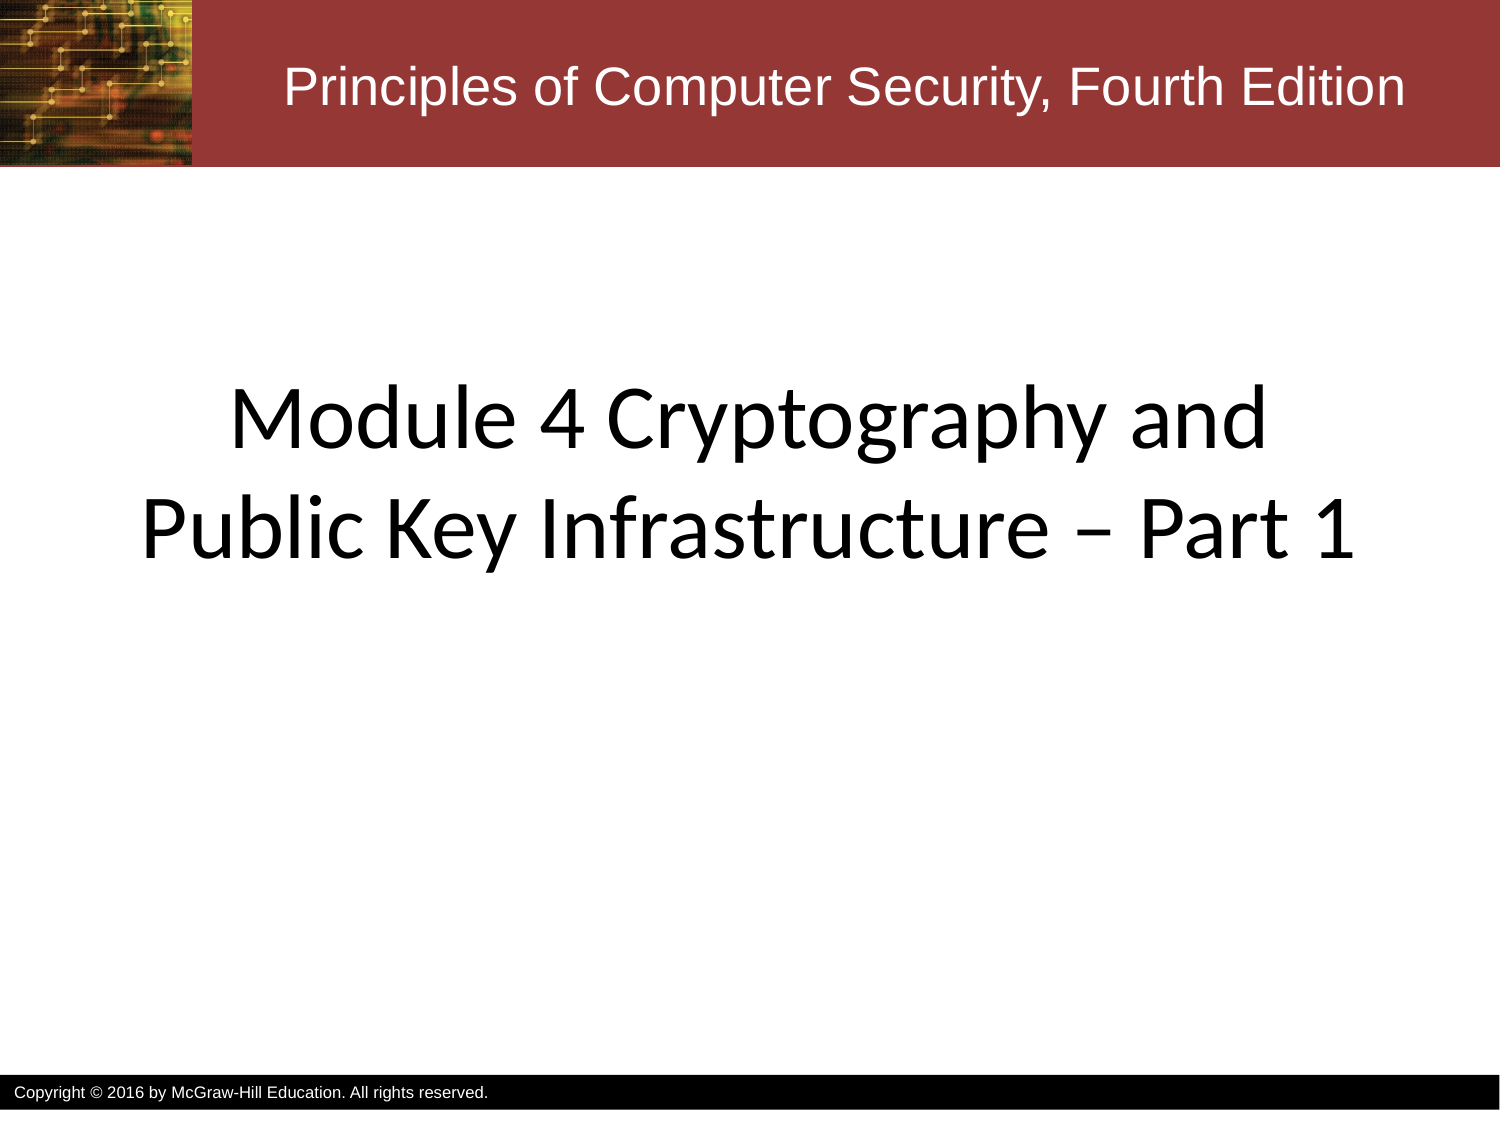

# Module 4 Cryptography and Public Key Infrastructure – Part 1